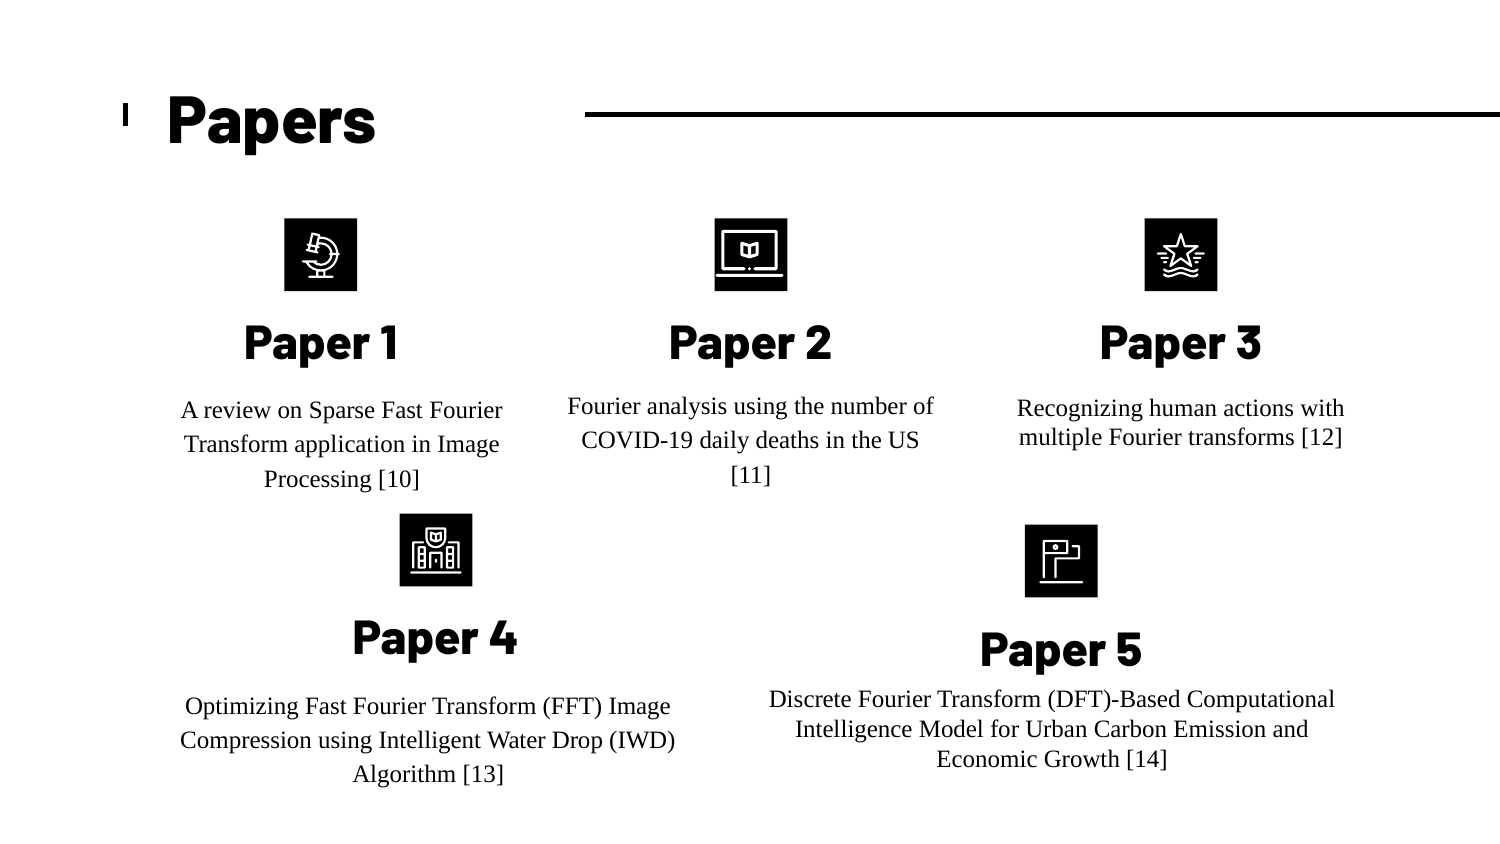

# Papers

Paper 1
Paper 2
Paper 3
Fourier analysis using the number of COVID-19 daily deaths in the US [11]
Recognizing human actions with multiple Fourier transforms [12]
A review on Sparse Fast Fourier Transform application in Image Processing [10]

Paper 4
Paper 5
Optimizing Fast Fourier Transform (FFT) Image Compression using Intelligent Water Drop (IWD) Algorithm [13]
Discrete Fourier Transform (DFT)-Based Computational Intelligence Model for Urban Carbon Emission and Economic Growth [14]